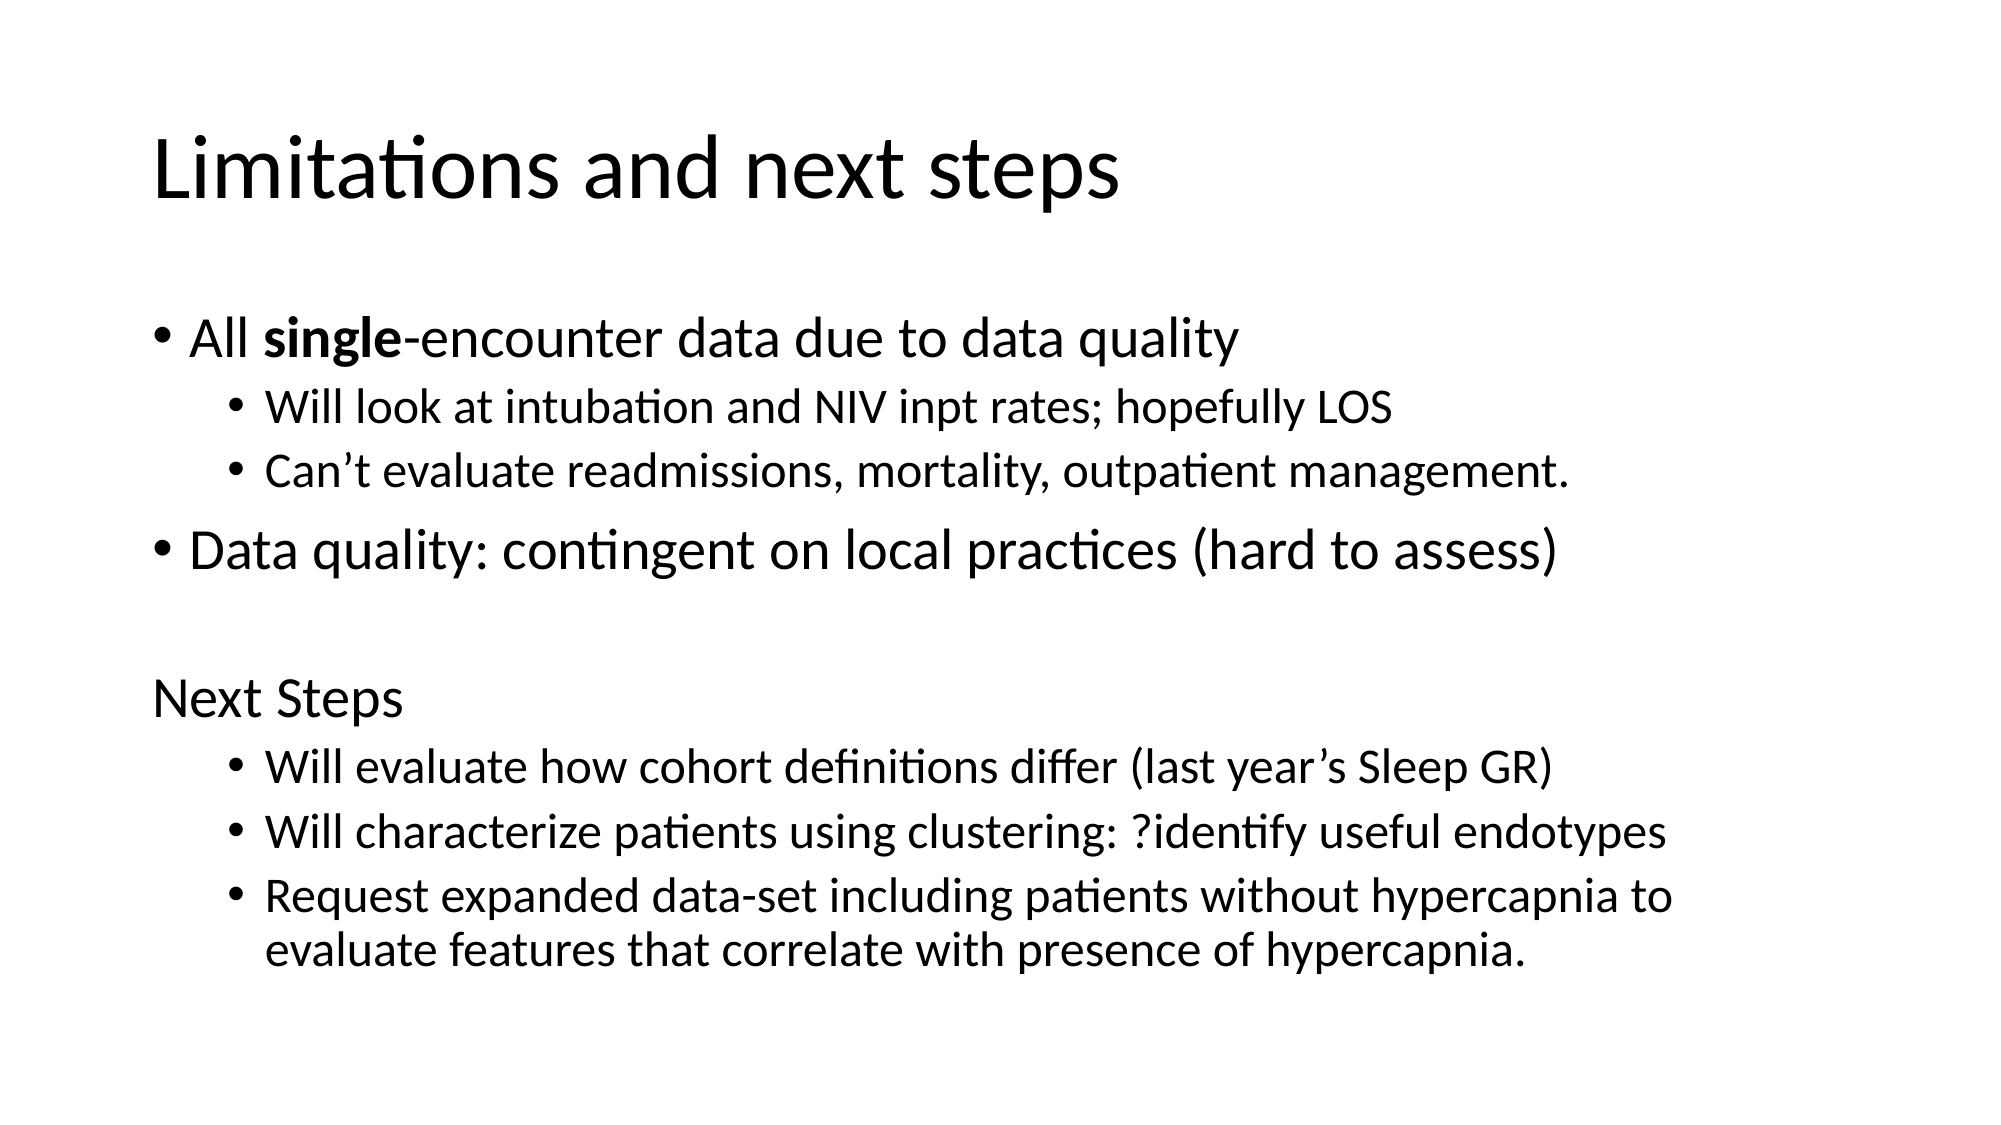

# Limitations and next steps
All single-encounter data due to data quality
Will look at intubation and NIV inpt rates; hopefully LOS
Can’t evaluate readmissions, mortality, outpatient management.
Data quality: contingent on local practices (hard to assess)

Next Steps
Will evaluate how cohort definitions differ (last year’s Sleep GR)
Will characterize patients using clustering: ?identify useful endotypes
Request expanded data-set including patients without hypercapnia to evaluate features that correlate with presence of hypercapnia.